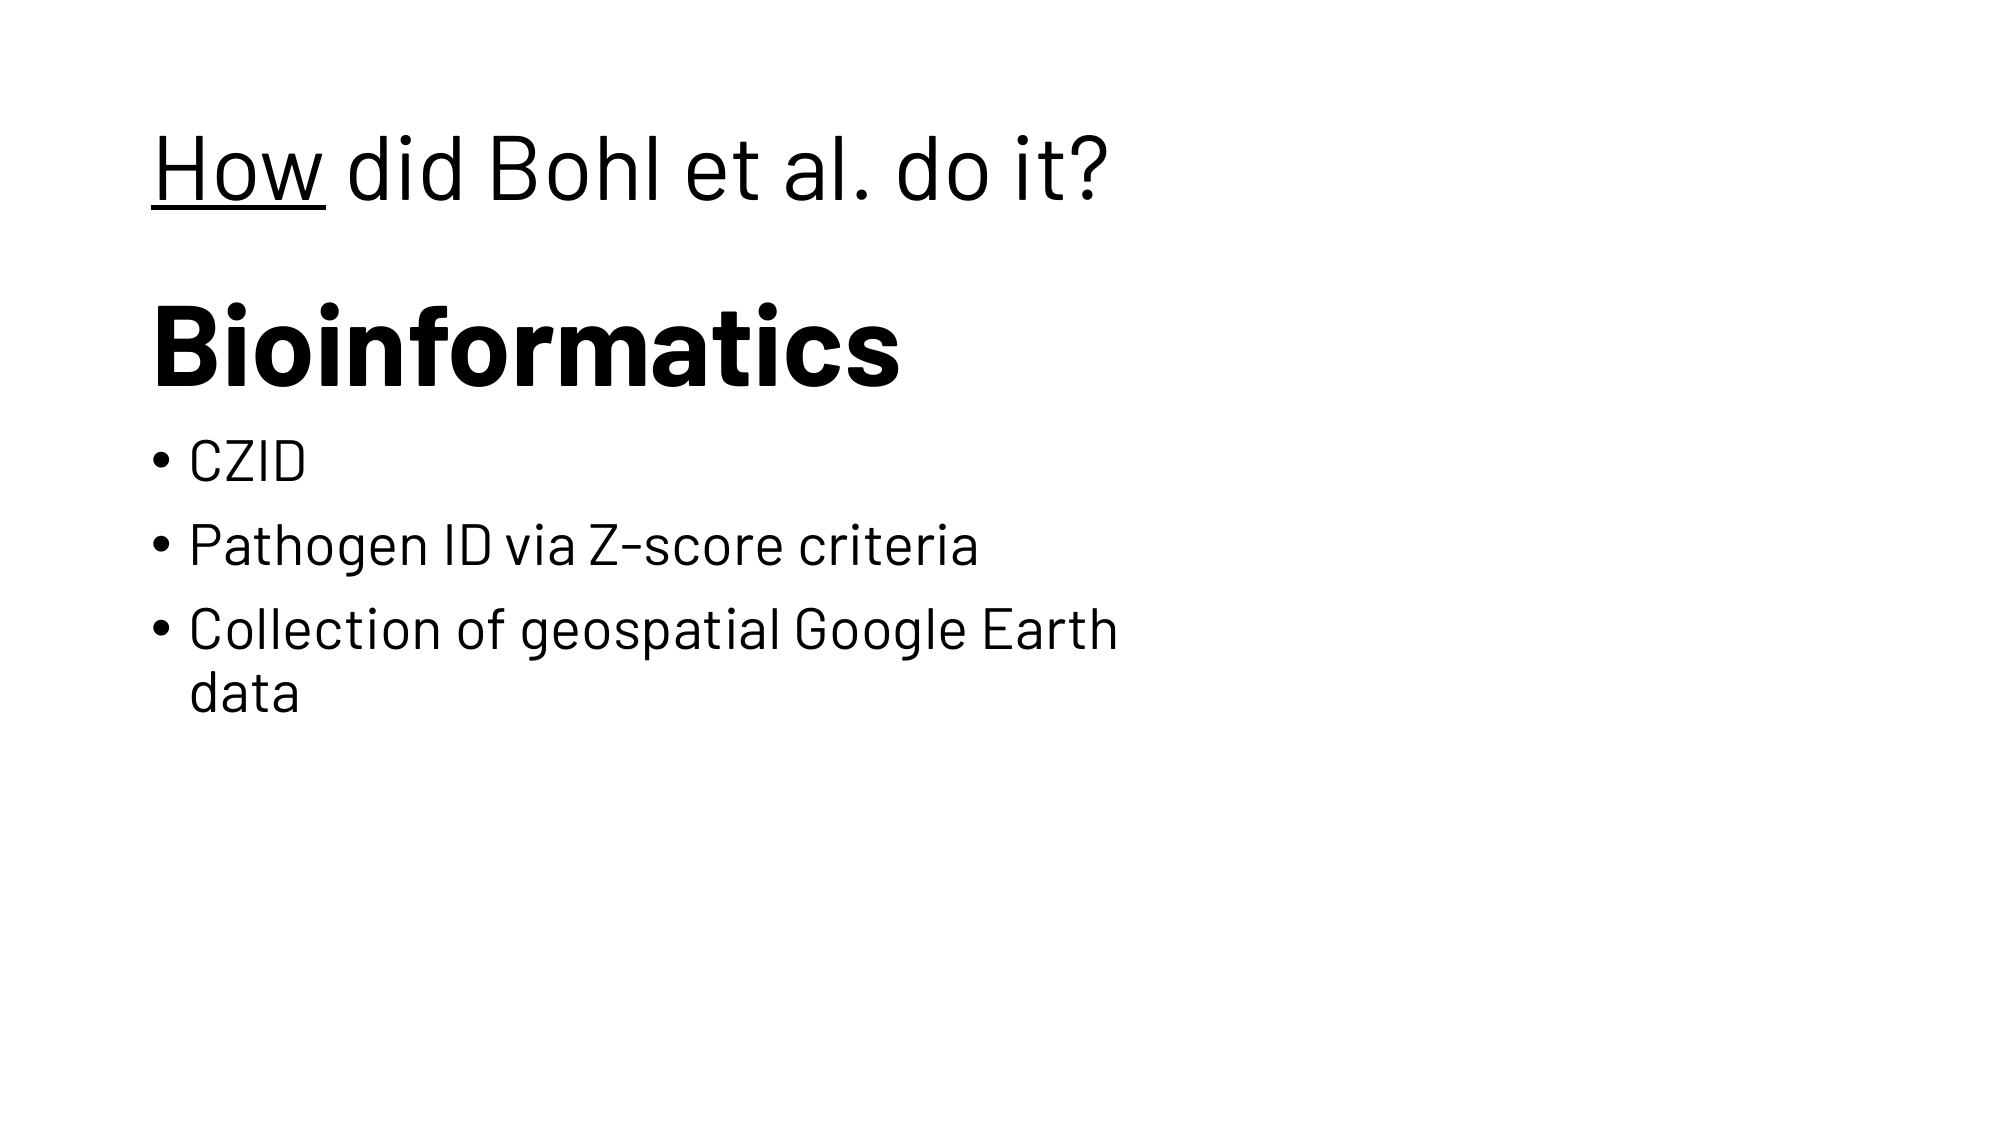

# How did Bohl et al. do it?
Bioinformatics
CZID
Pathogen ID via Z-score criteria
Collection of geospatial Google Earth data